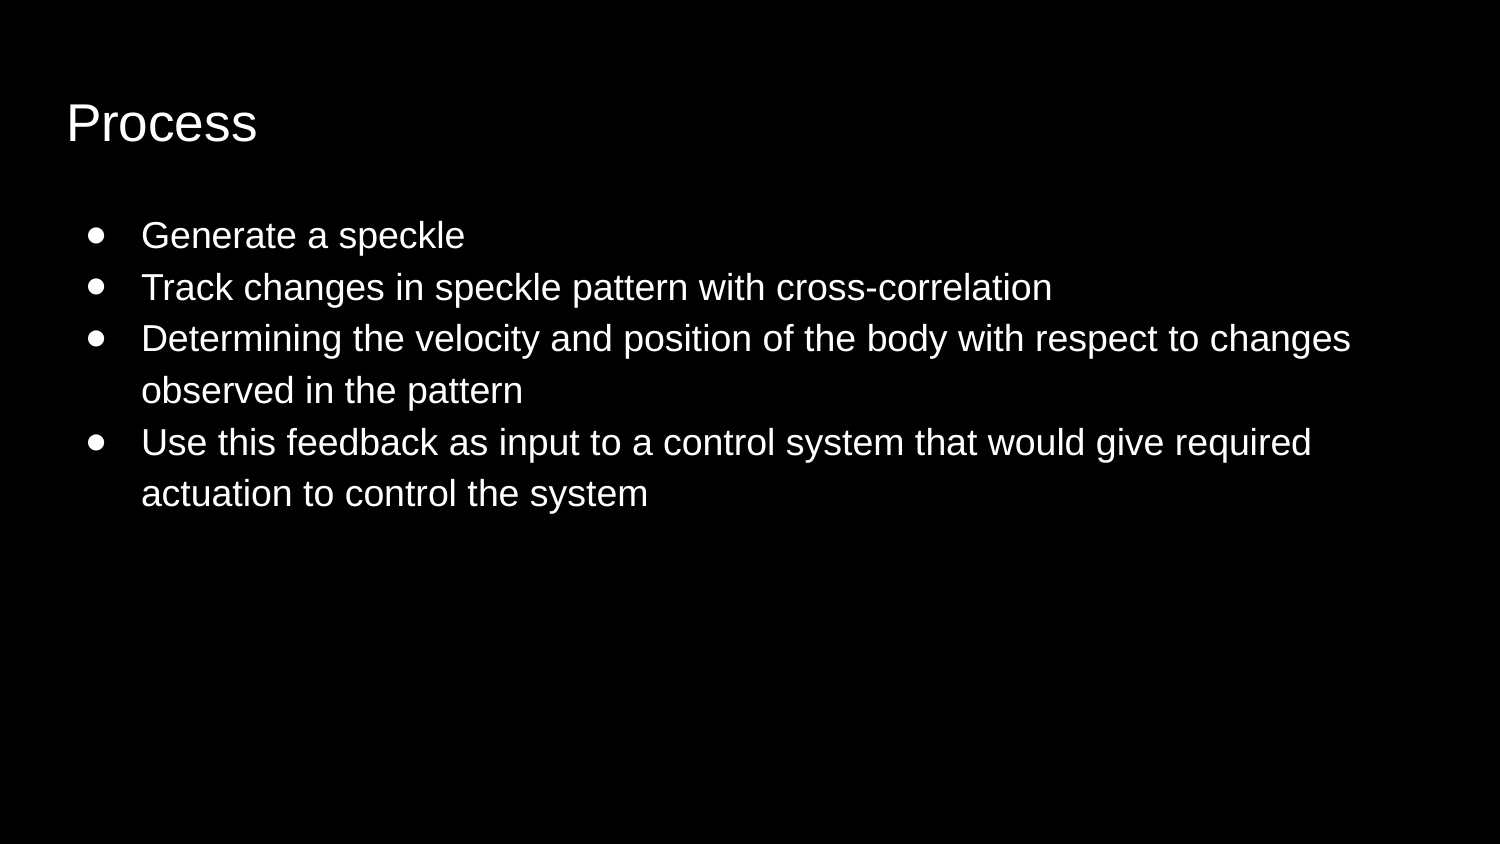

# Process
Generate a speckle
Track changes in speckle pattern with cross-correlation
Determining the velocity and position of the body with respect to changes observed in the pattern
Use this feedback as input to a control system that would give required actuation to control the system